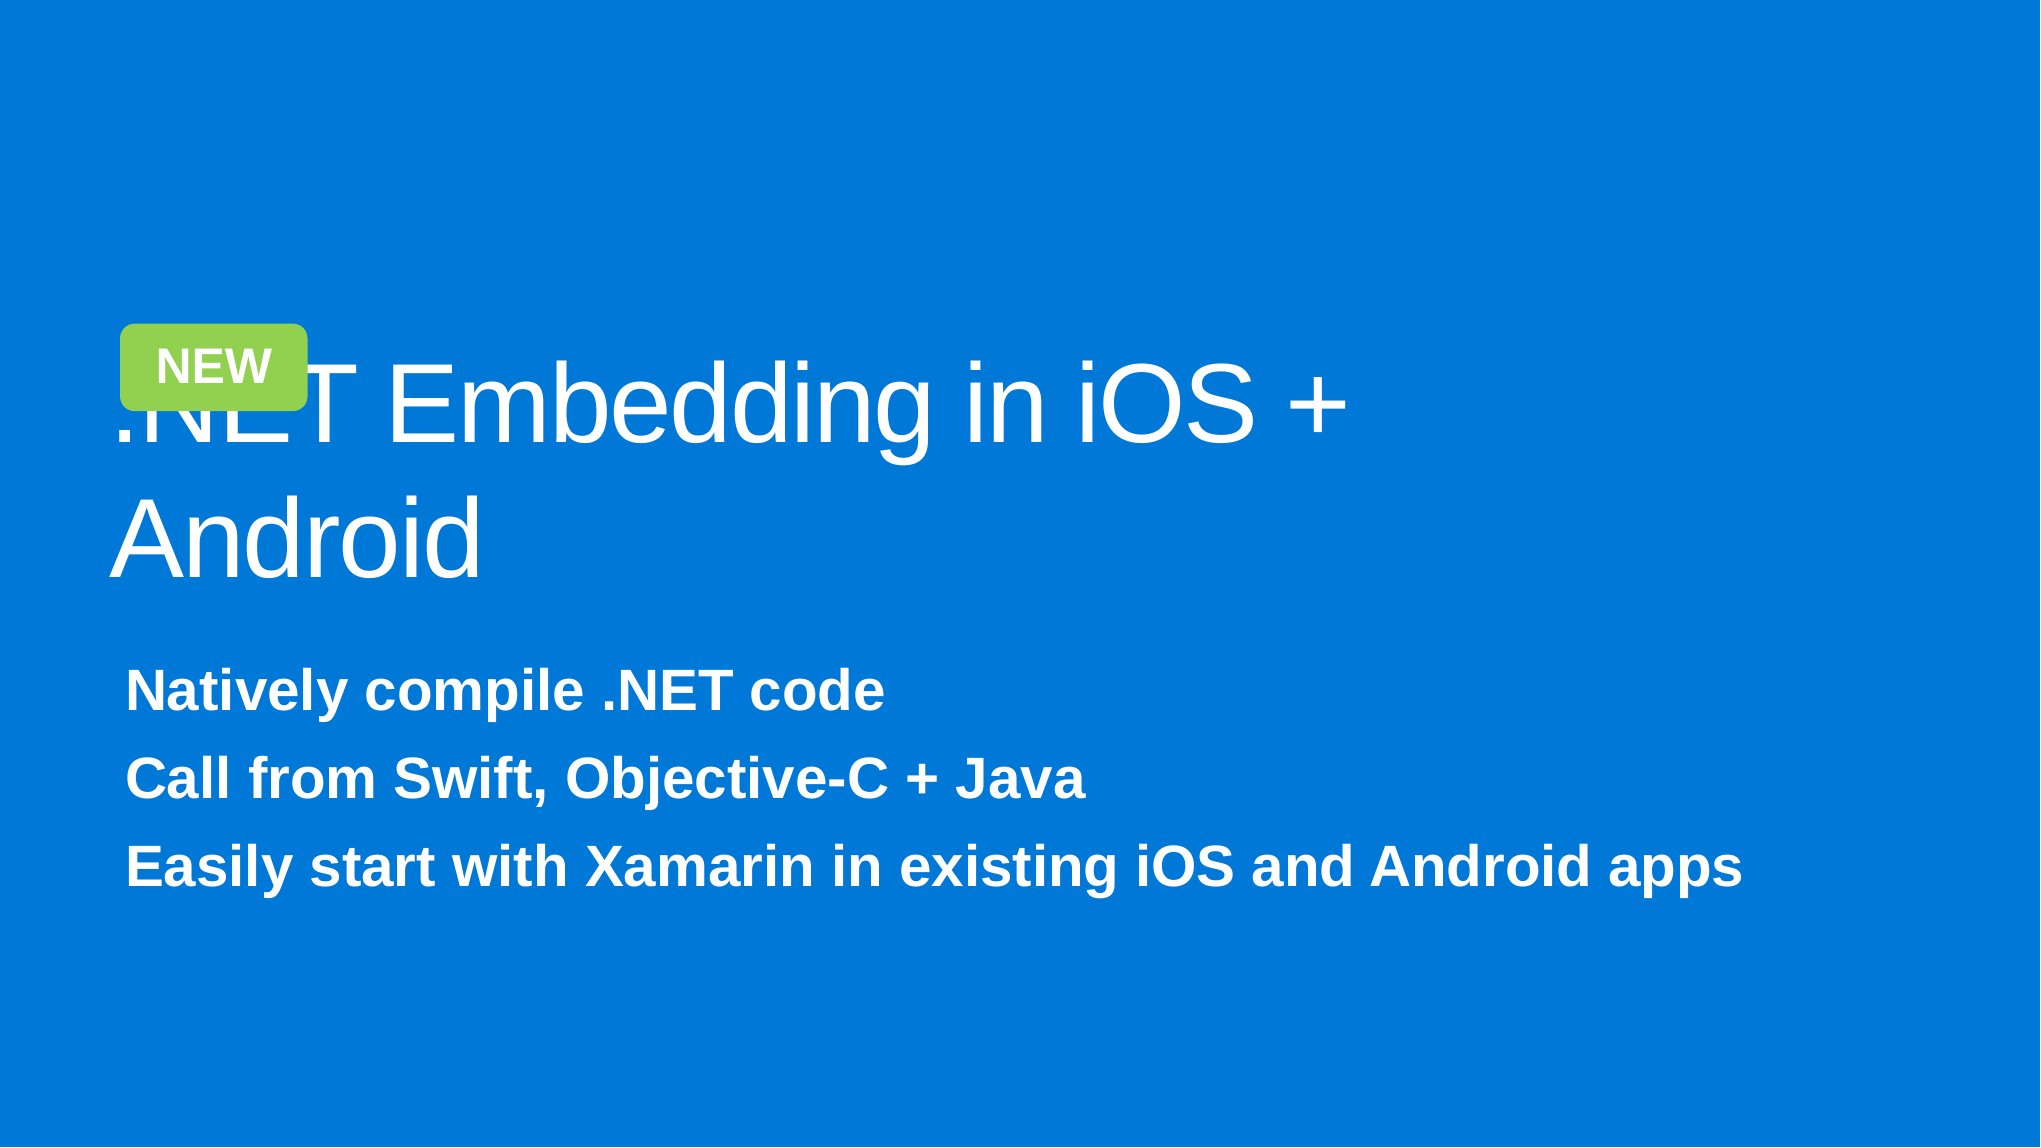

NEW
.NET Embedding in iOS + Android
Natively compile .NET code
Call from Swift, Objective-C + Java
Easily start with Xamarin in existing iOS and Android apps